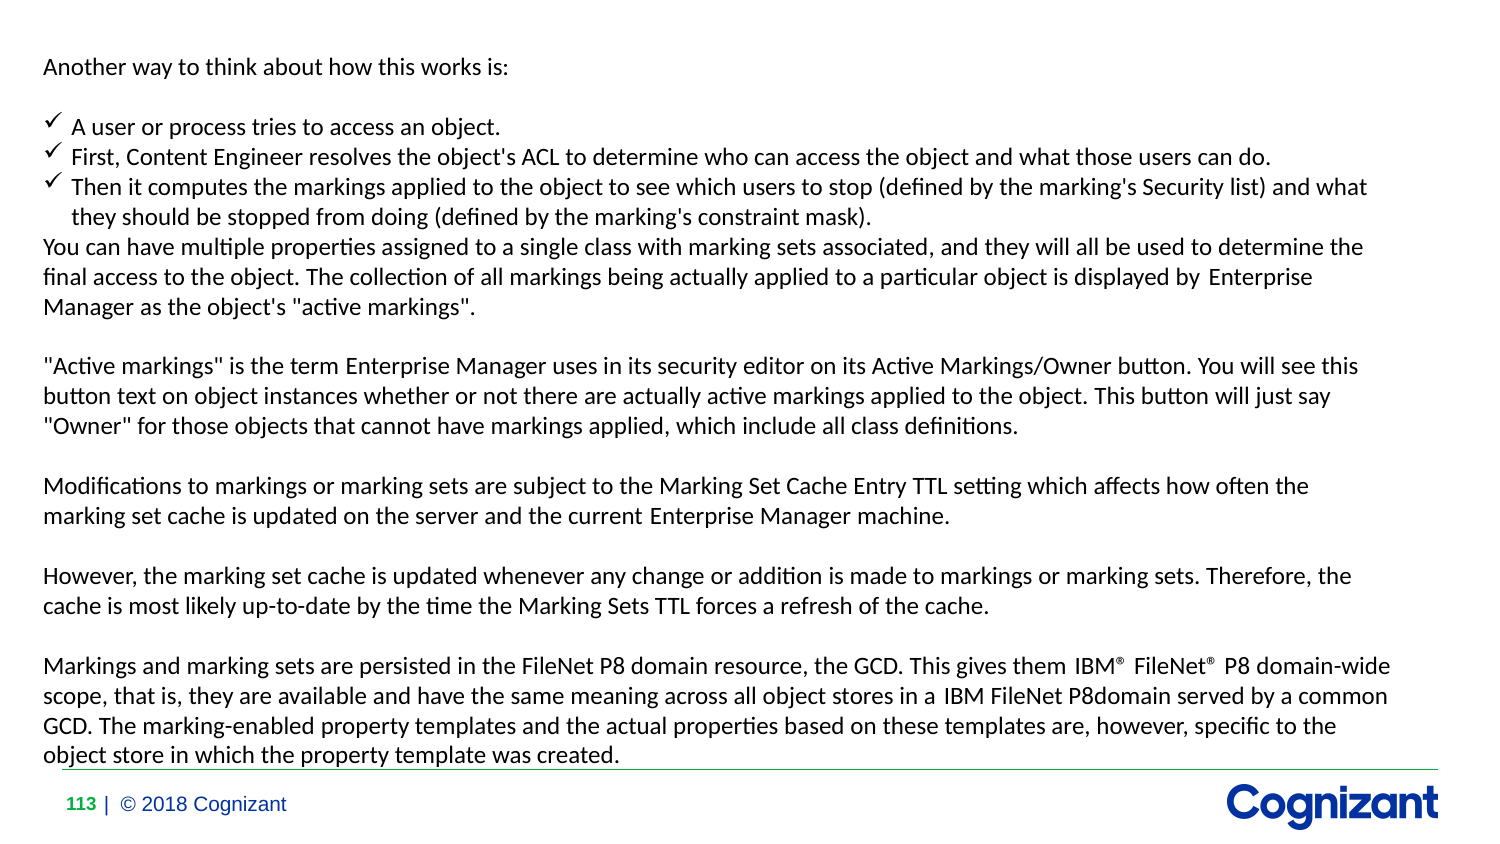

Another way to think about how this works is:

A user or process tries to access an object.
First, Content Engineer resolves the object's ACL to determine who can access the object and what those users can do.
Then it computes the markings applied to the object to see which users to stop (defined by the marking's Security list) and what they should be stopped from doing (defined by the marking's constraint mask).
You can have multiple properties assigned to a single class with marking sets associated, and they will all be used to determine the final access to the object. The collection of all markings being actually applied to a particular object is displayed by Enterprise Manager as the object's "active markings".

"Active markings" is the term Enterprise Manager uses in its security editor on its Active Markings/Owner button. You will see this button text on object instances whether or not there are actually active markings applied to the object. This button will just say "Owner" for those objects that cannot have markings applied, which include all class definitions.

Modifications to markings or marking sets are subject to the Marking Set Cache Entry TTL setting which affects how often the marking set cache is updated on the server and the current Enterprise Manager machine.

However, the marking set cache is updated whenever any change or addition is made to markings or marking sets. Therefore, the cache is most likely up-to-date by the time the Marking Sets TTL forces a refresh of the cache.

Markings and marking sets are persisted in the FileNet P8 domain resource, the GCD. This gives them IBM® FileNet® P8 domain-wide scope, that is, they are available and have the same meaning across all object stores in a IBM FileNet P8domain served by a common GCD. The marking-enabled property templates and the actual properties based on these templates are, however, specific to the object store in which the property template was created.

113